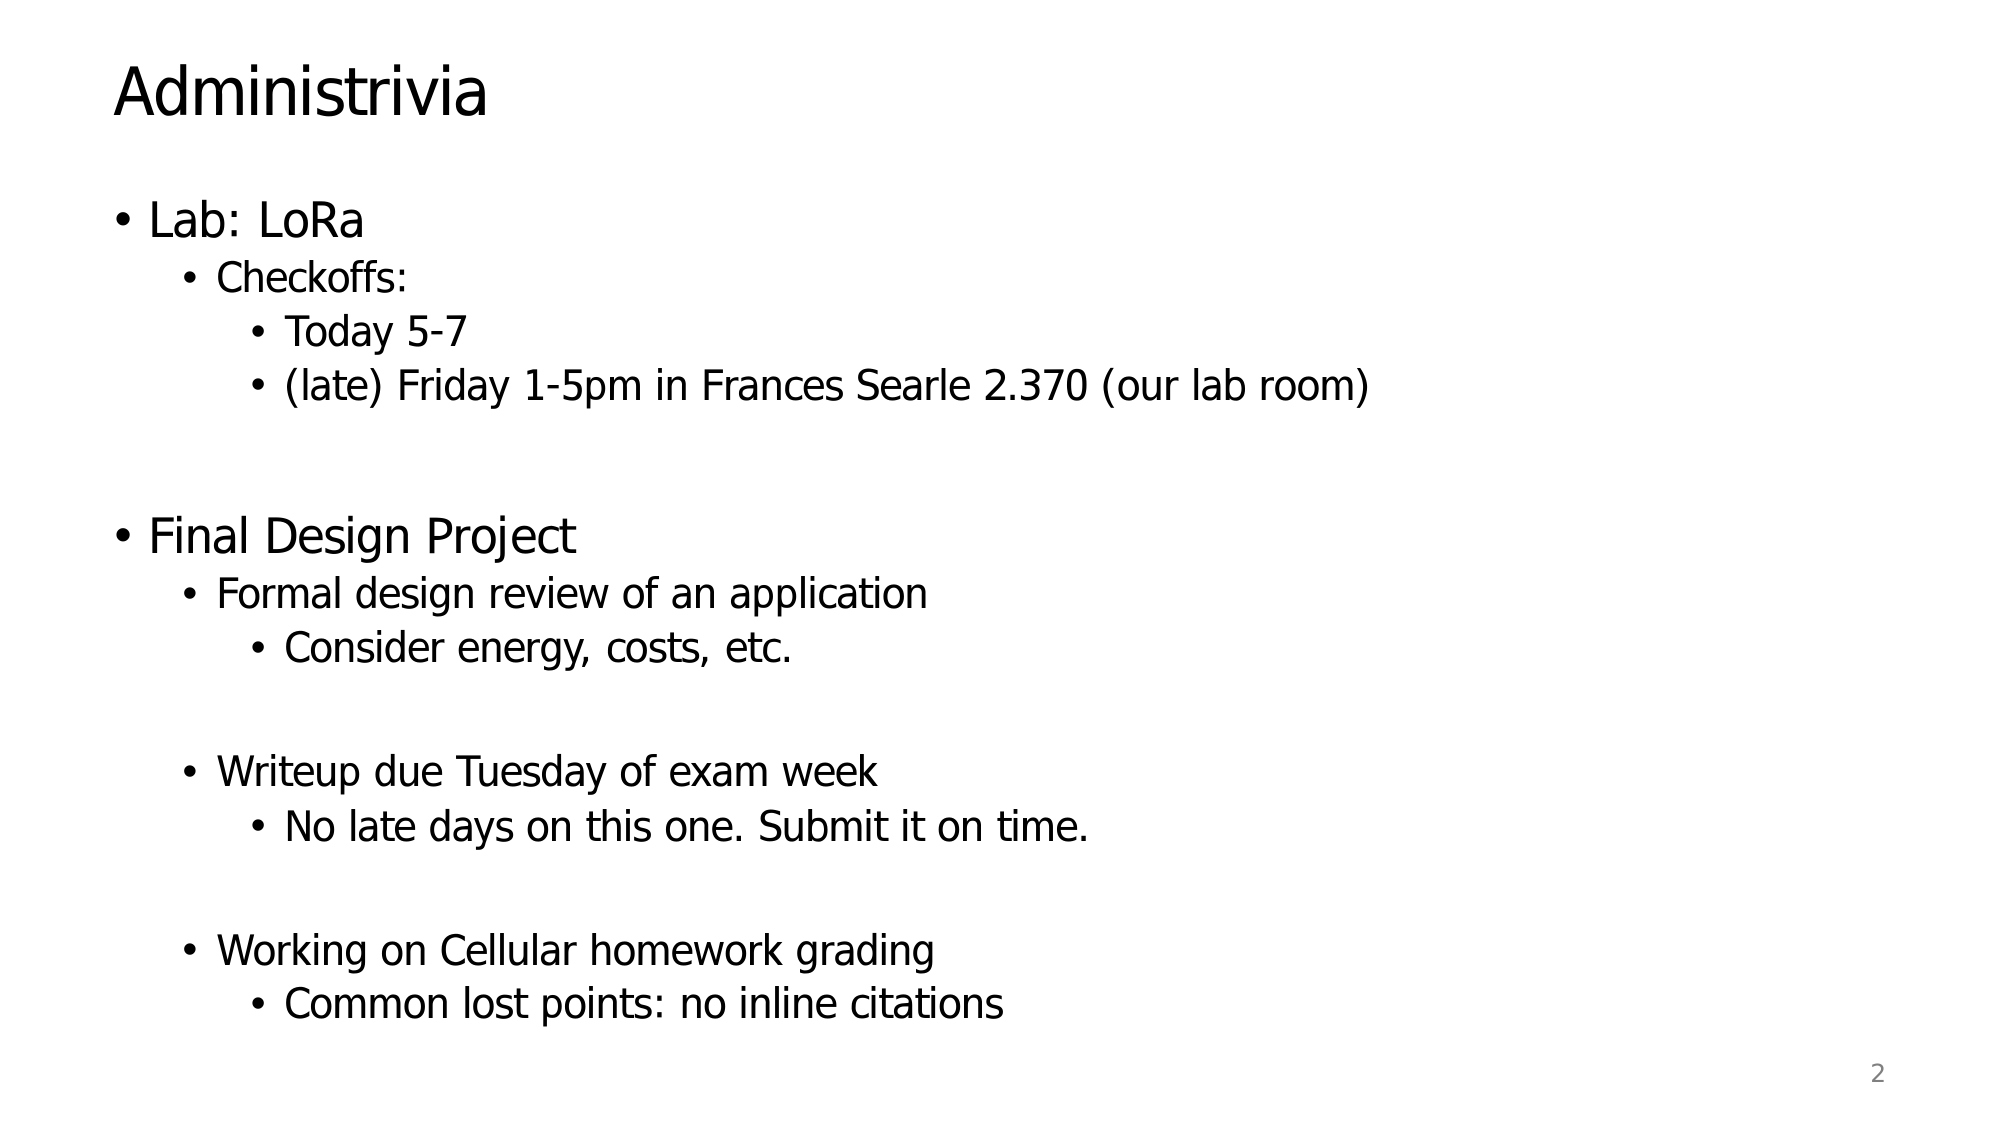

# Administrivia
Lab: LoRa
Checkoffs:
Today 5-7
(late) Friday 1-5pm in Frances Searle 2.370 (our lab room)

Final Design Project
Formal design review of an application
Consider energy, costs, etc.

Writeup due Tuesday of exam week
No late days on this one. Submit it on time.

Working on Cellular homework grading
Common lost points: no inline citations
2